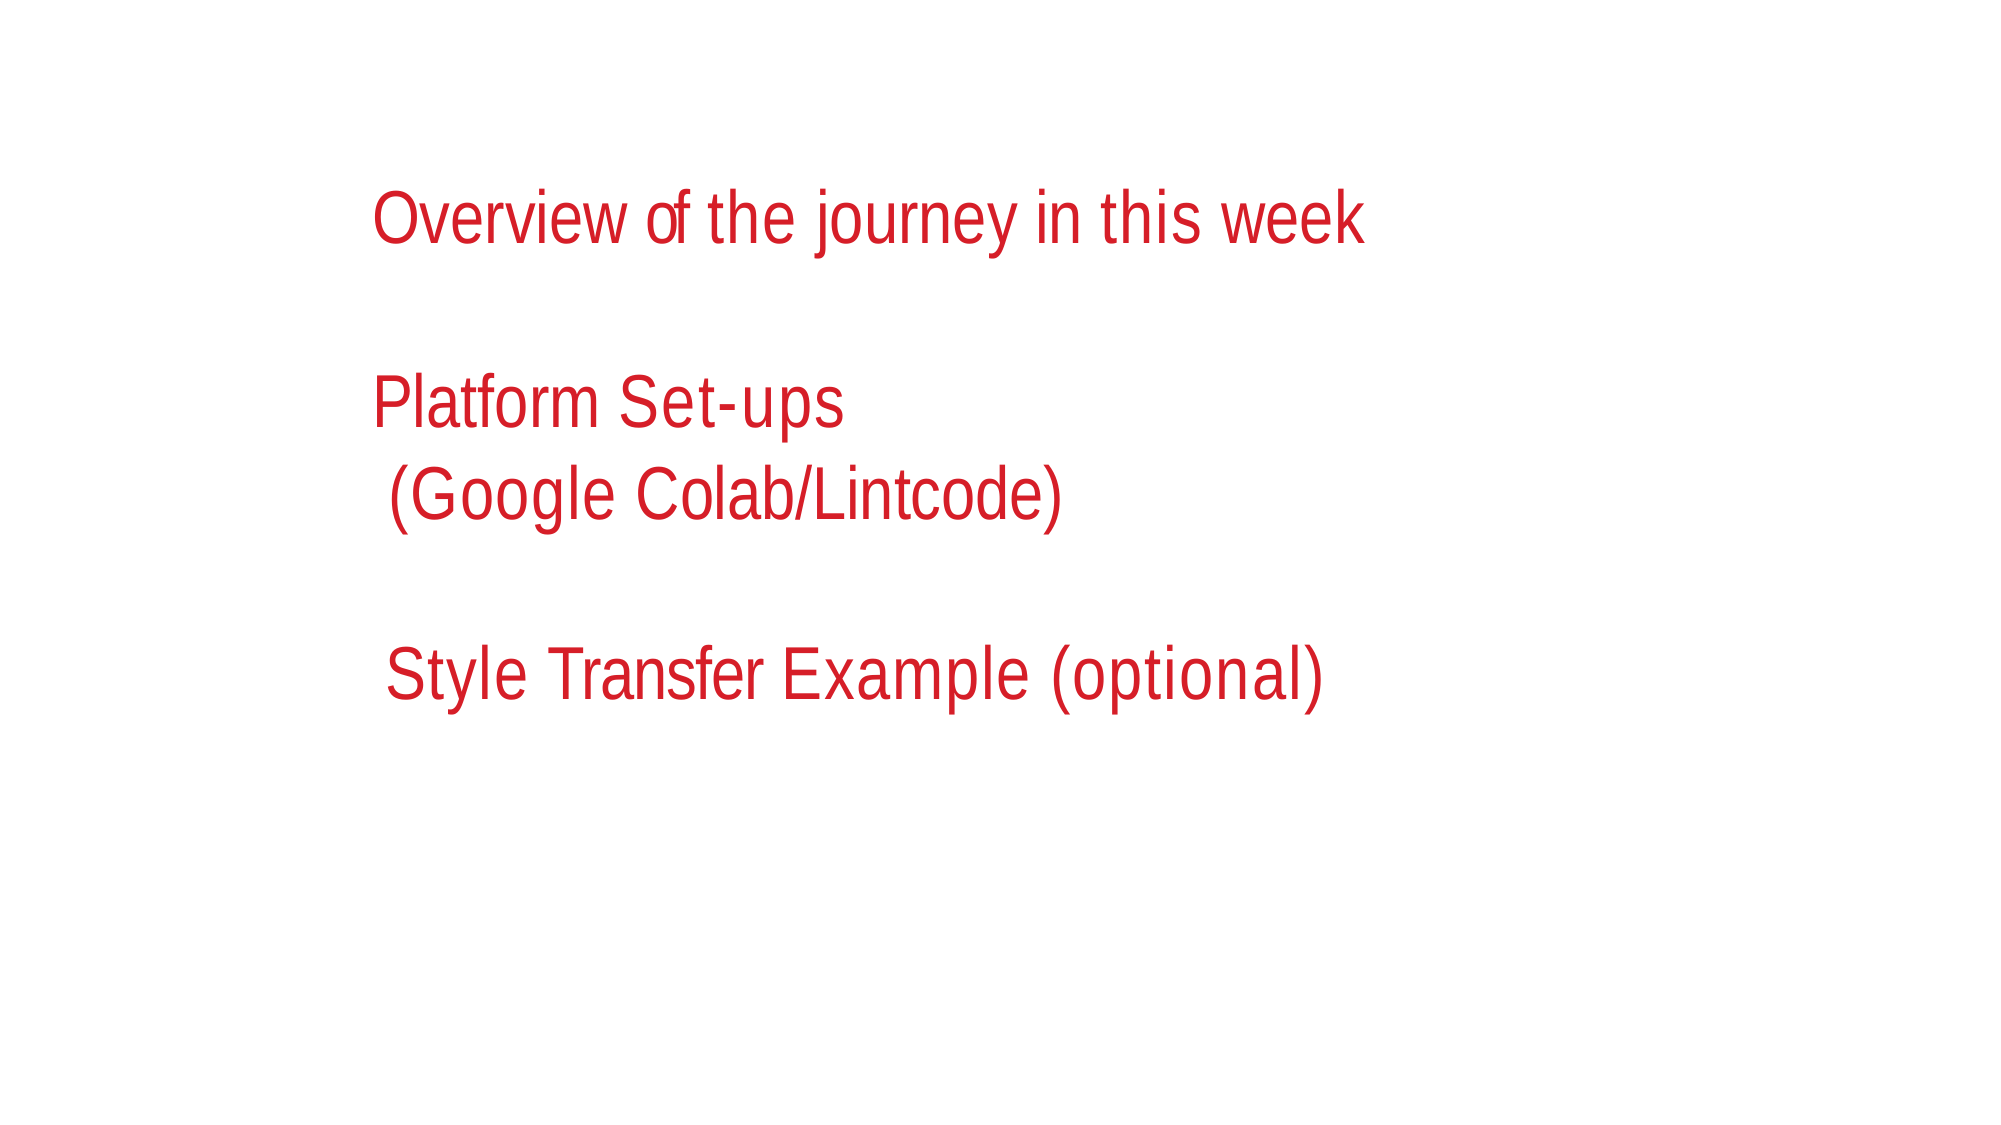

Overview of the journey in this week

Platform Set-ups
 (Google Colab/Lintcode)

Style Transfer Example (optional)

2